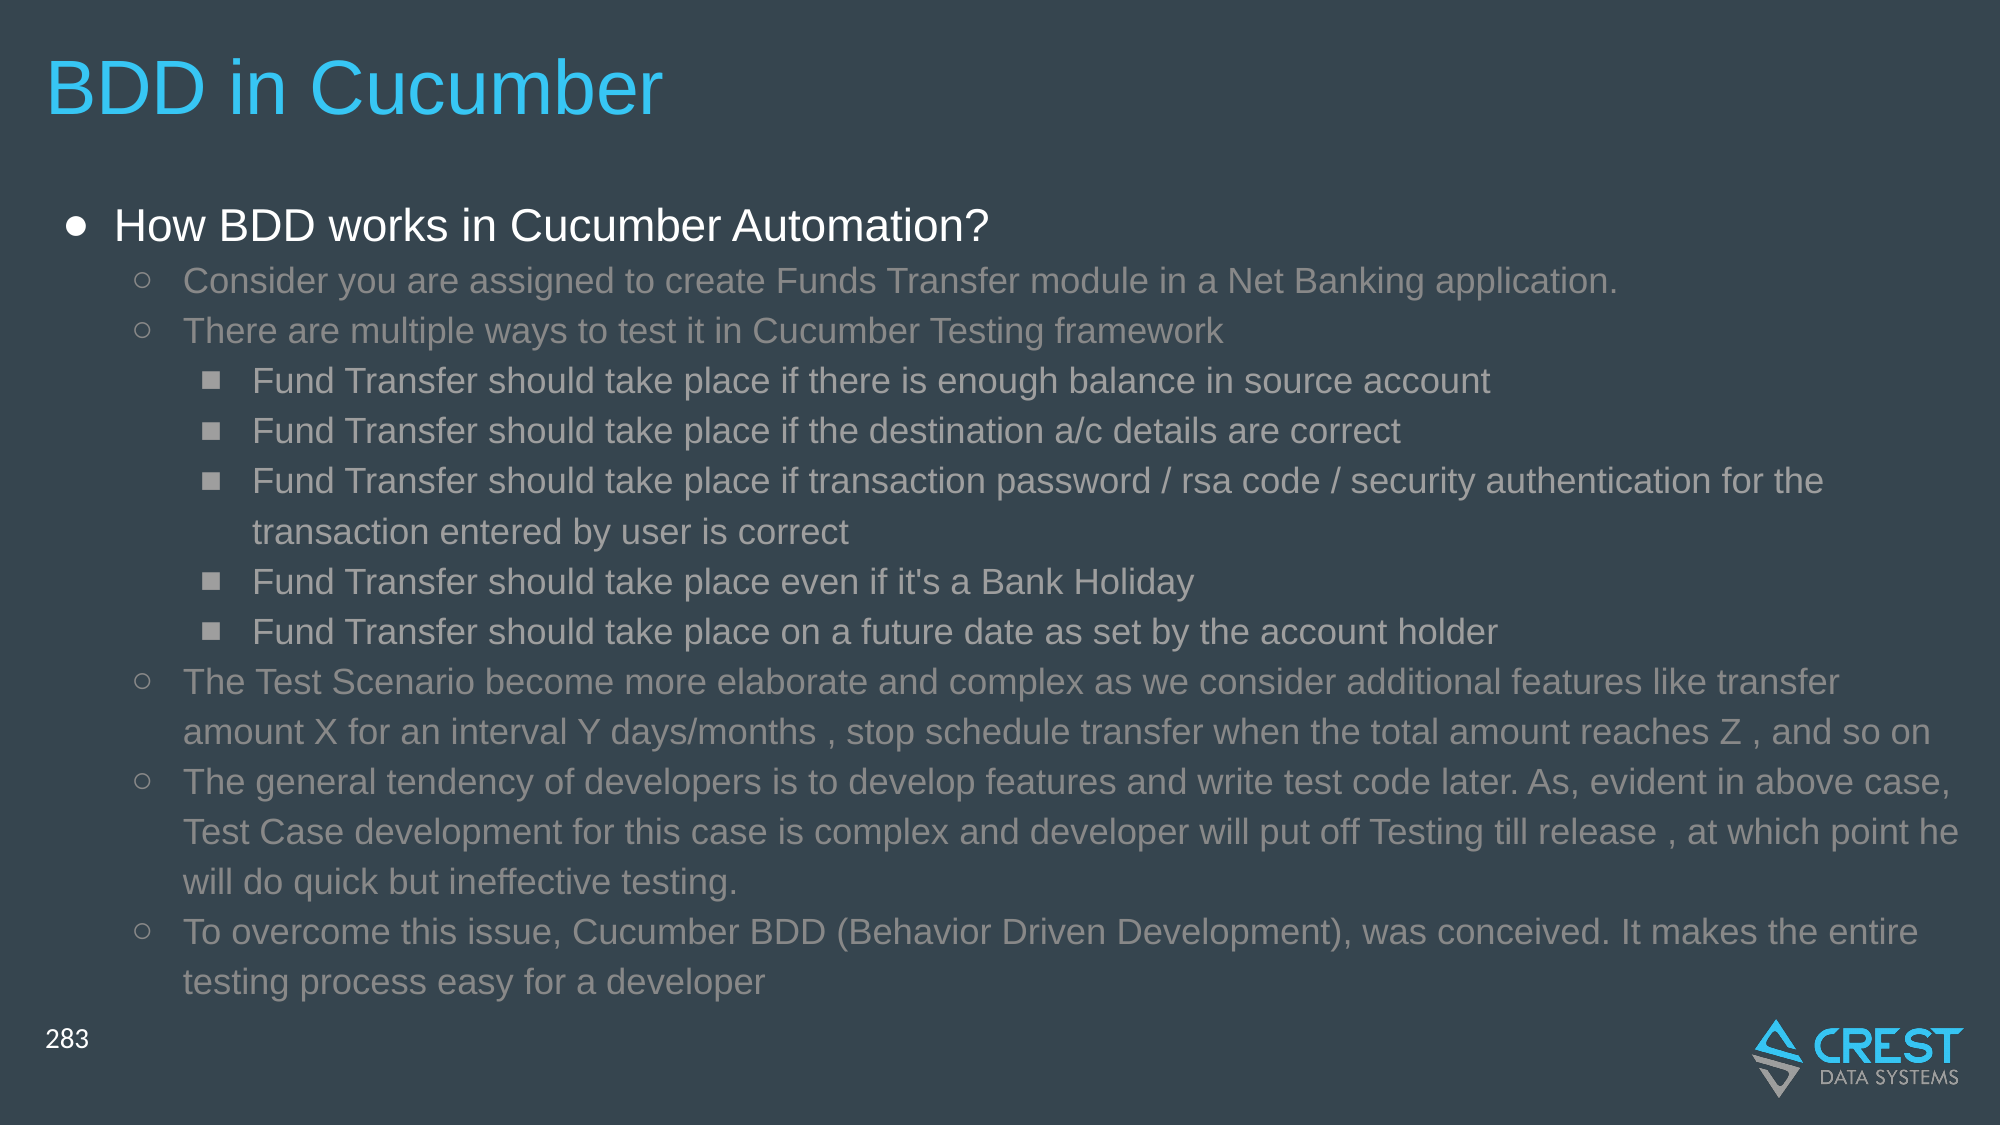

# BDD in Cucumber
How BDD works in Cucumber Automation?
Consider you are assigned to create Funds Transfer module in a Net Banking application.
There are multiple ways to test it in Cucumber Testing framework
Fund Transfer should take place if there is enough balance in source account
Fund Transfer should take place if the destination a/c details are correct
Fund Transfer should take place if transaction password / rsa code / security authentication for the transaction entered by user is correct
Fund Transfer should take place even if it's a Bank Holiday
Fund Transfer should take place on a future date as set by the account holder
The Test Scenario become more elaborate and complex as we consider additional features like transfer amount X for an interval Y days/months , stop schedule transfer when the total amount reaches Z , and so on
The general tendency of developers is to develop features and write test code later. As, evident in above case, Test Case development for this case is complex and developer will put off Testing till release , at which point he will do quick but ineffective testing.
To overcome this issue, Cucumber BDD (Behavior Driven Development), was conceived. It makes the entire testing process easy for a developer
283